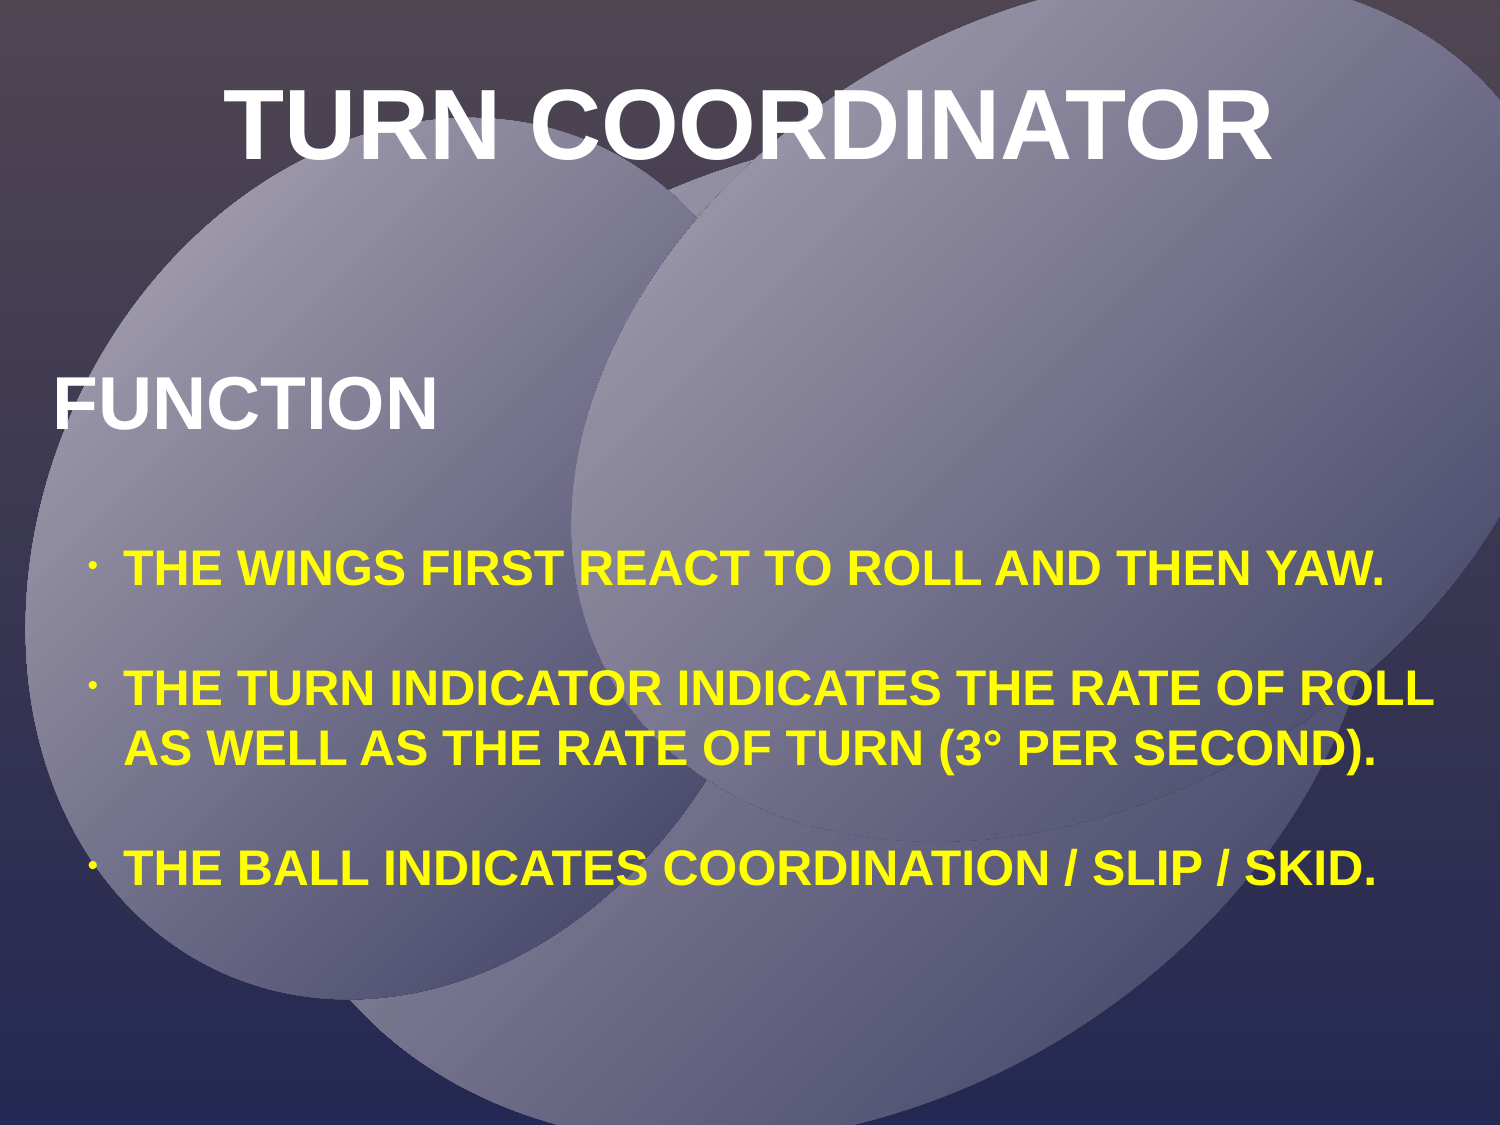

TURN COORDINATOR
FUNCTION

THE WINGS FIRST REACT TO ROLL AND THEN YAW.

THE TURN INDICATOR INDICATES THE RATE OF ROLL AS WELL AS THE RATE OF TURN (3° PER SECOND).

THE BALL INDICATES COORDINATION / SLIP / SKID.